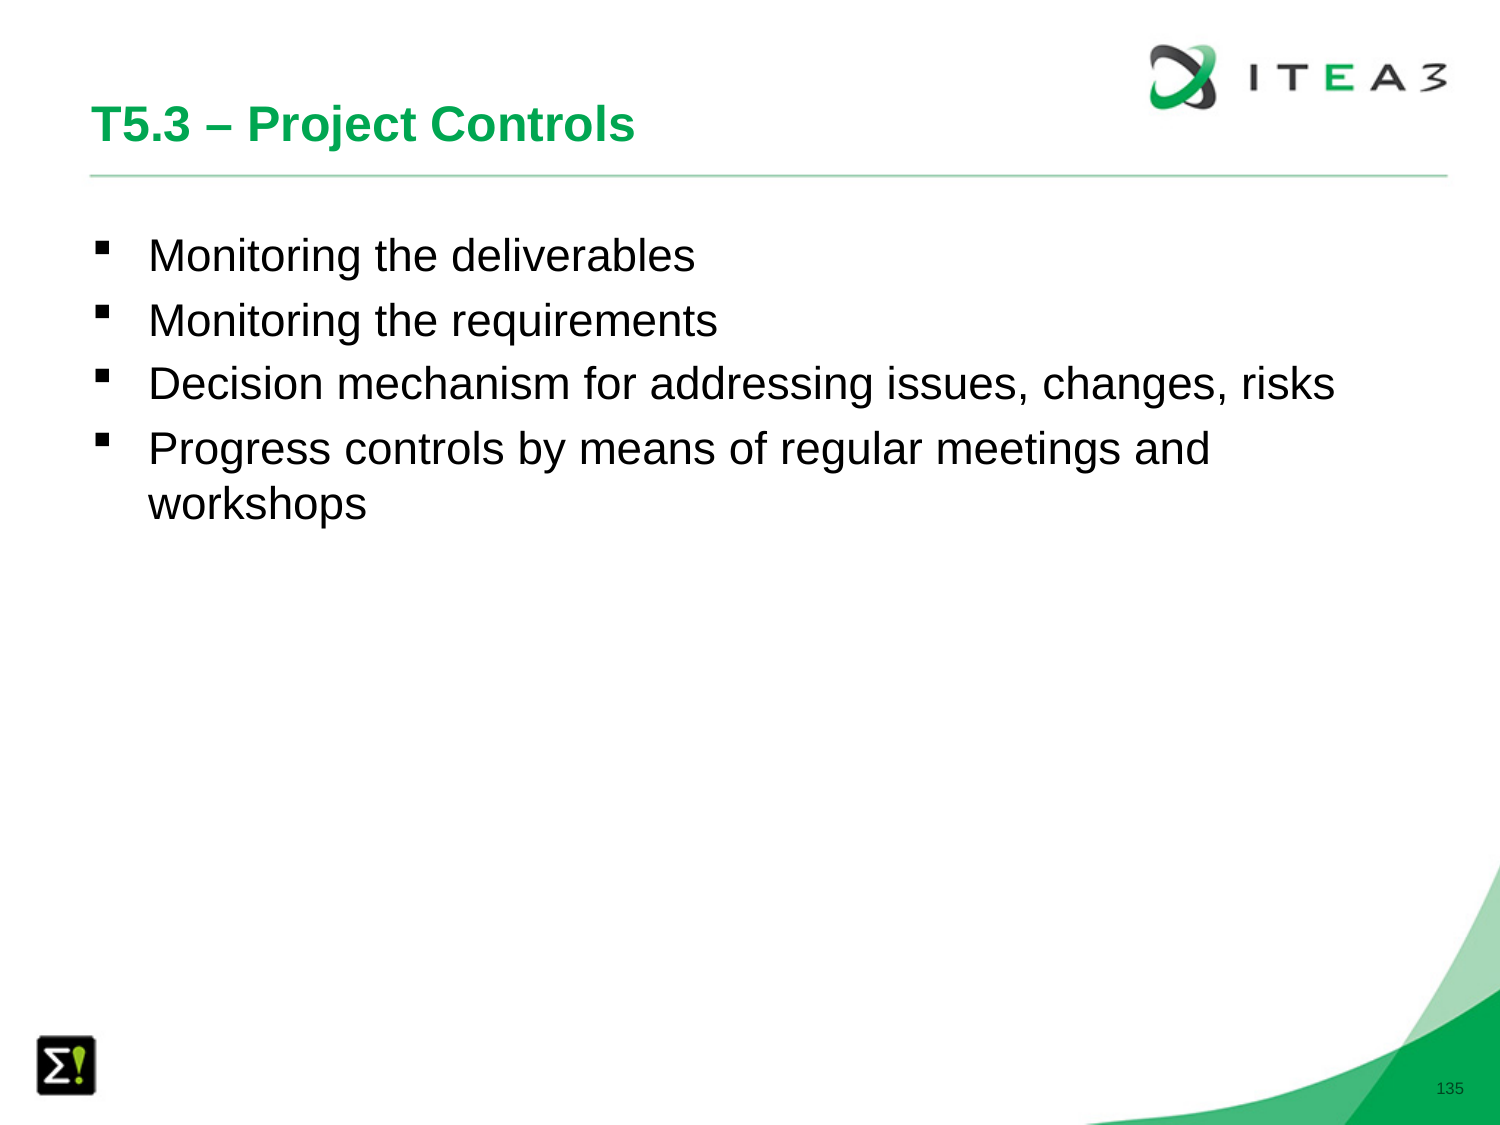

# T5.3 – Project Controls
Monitoring the deliverables
Monitoring the requirements
Decision mechanism for addressing issues, changes, risks
Progress controls by means of regular meetings and workshops